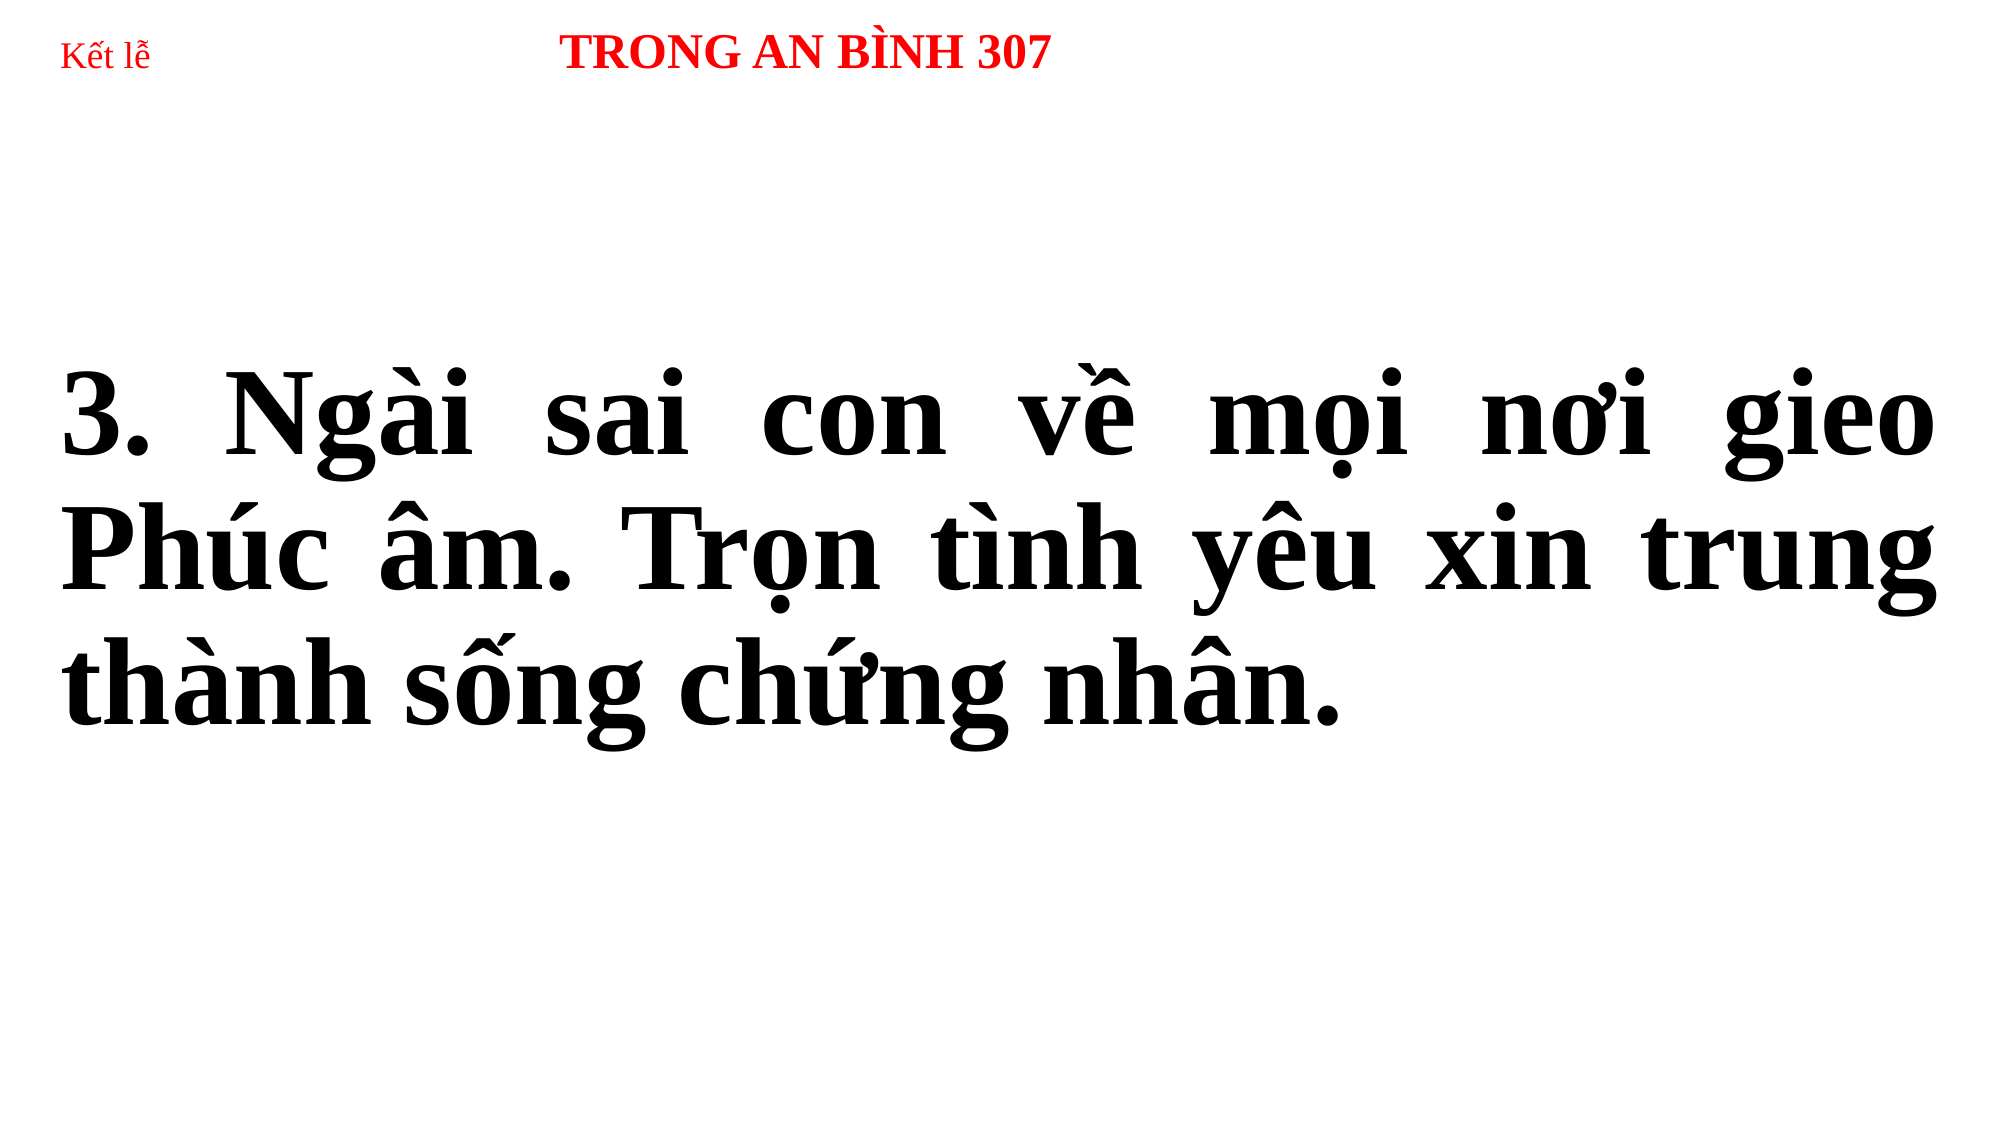

# Kết lễ                                           TRONG AN BÌNH 307
3. Ngài sai con về mọi nơi gieo Phúc âm. Trọn tình yêu xin trung thành sống chứng nhân.